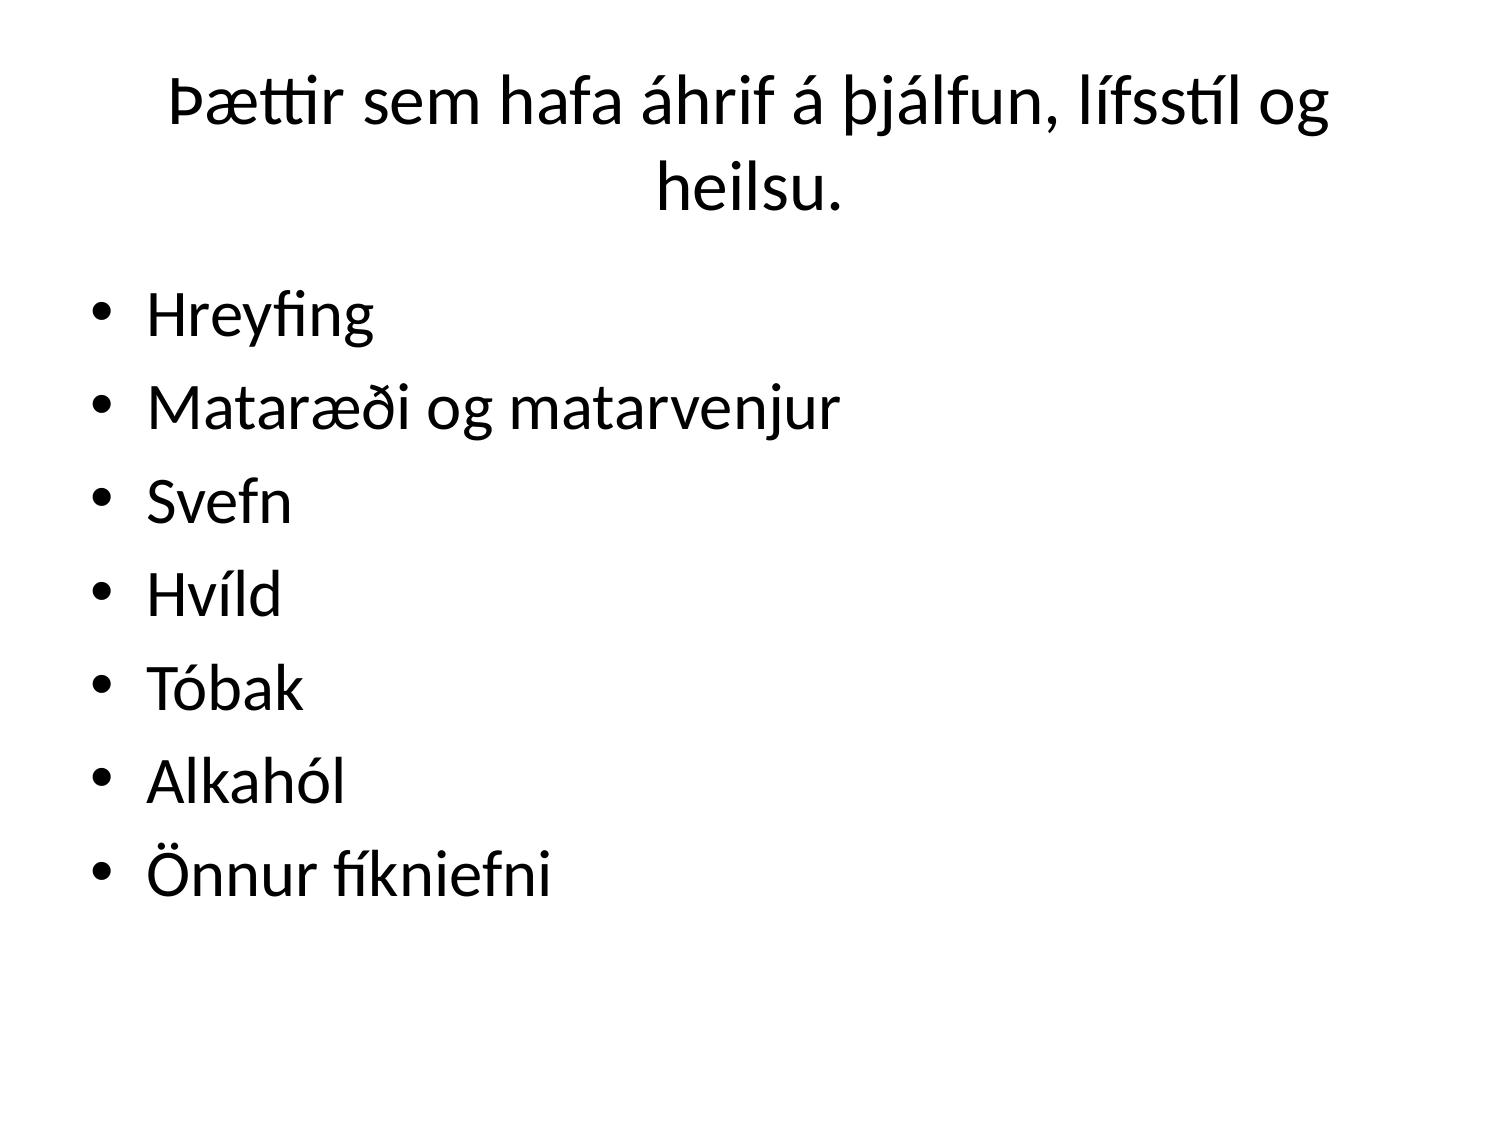

# Þættir sem hafa áhrif á þjálfun, lífsstíl og heilsu.
Hreyfing
Mataræði og matarvenjur
Svefn
Hvíld
Tóbak
Alkahól
Önnur fíkniefni